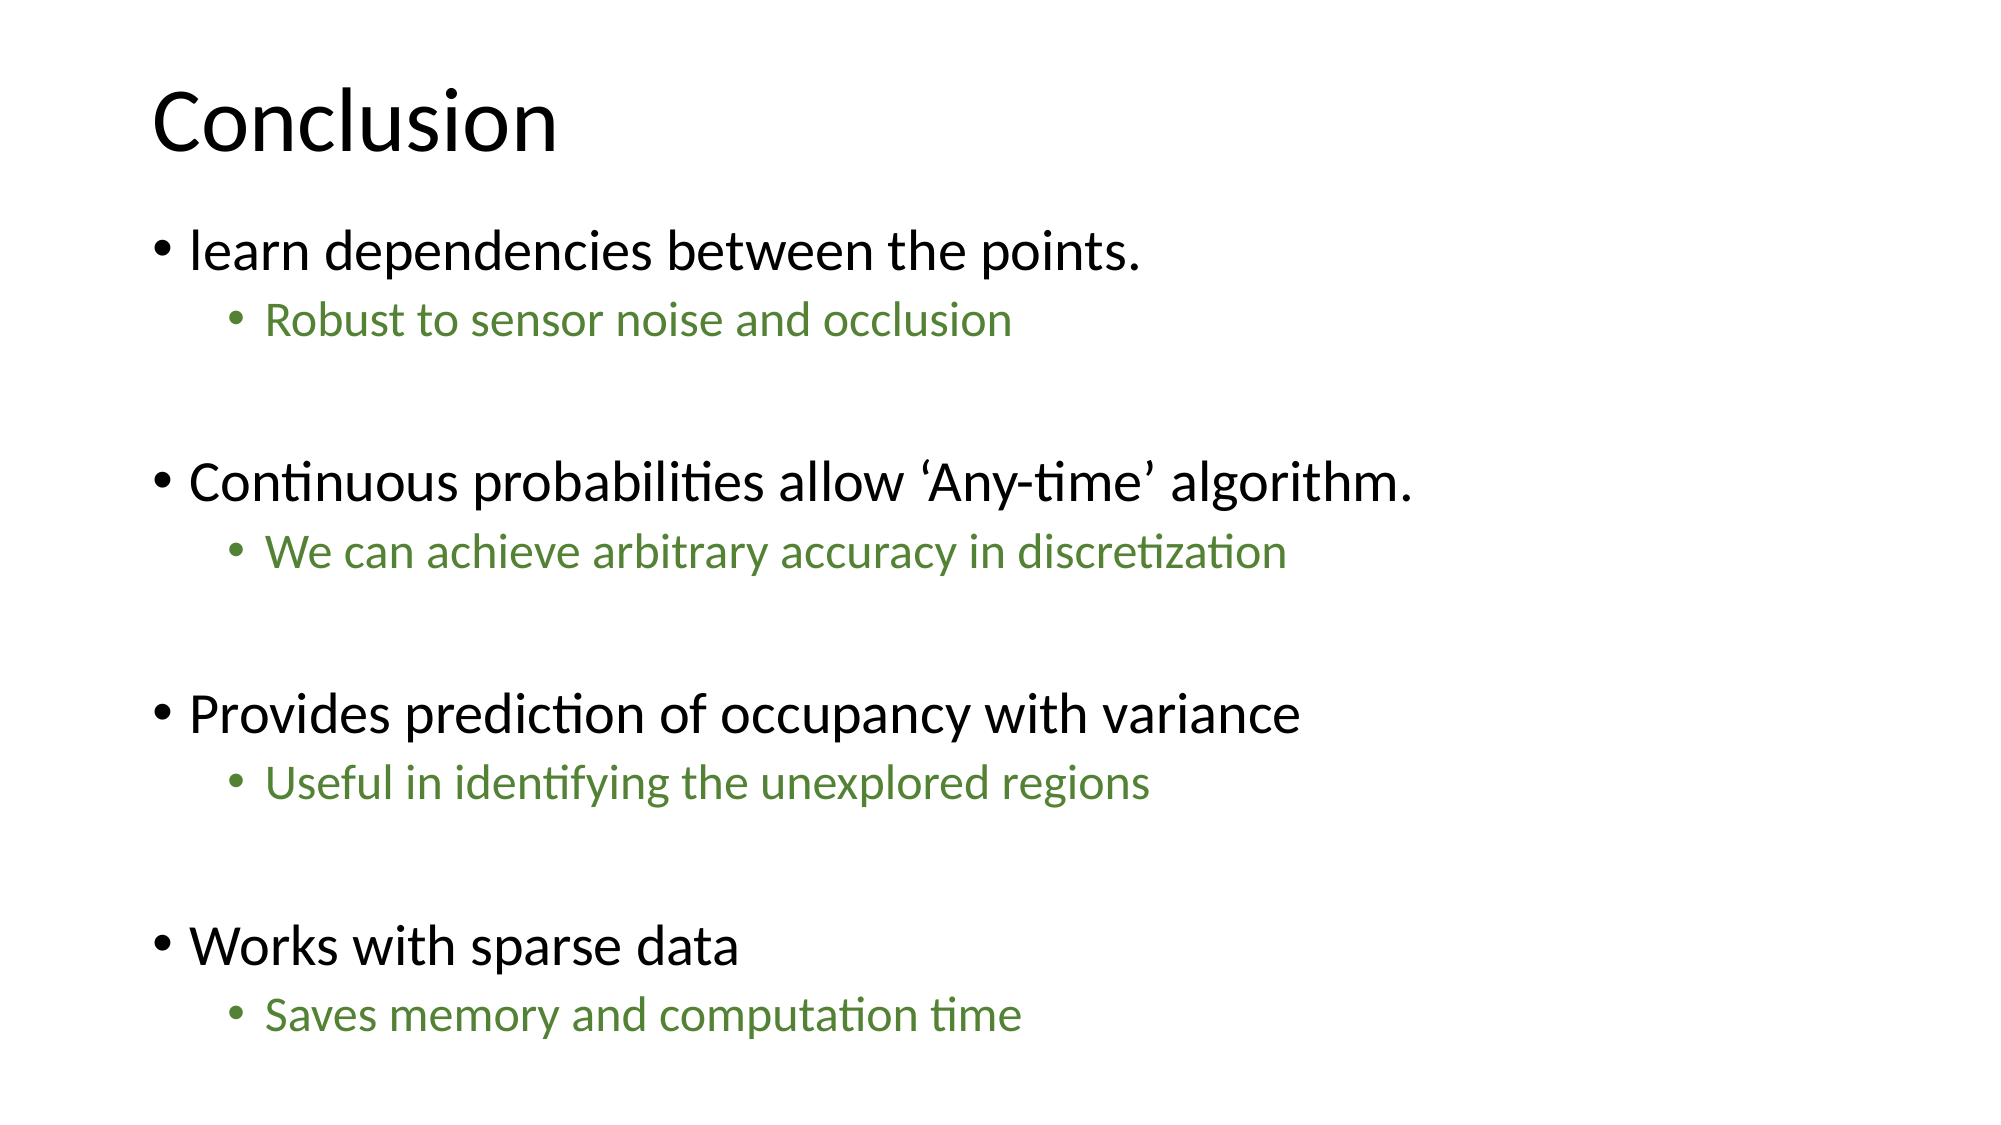

# Conclusion
learn dependencies between the points.
Robust to sensor noise and occlusion

Continuous probabilities allow ‘Any-time’ algorithm.
We can achieve arbitrary accuracy in discretization

Provides prediction of occupancy with variance
Useful in identifying the unexplored regions

Works with sparse data
Saves memory and computation time